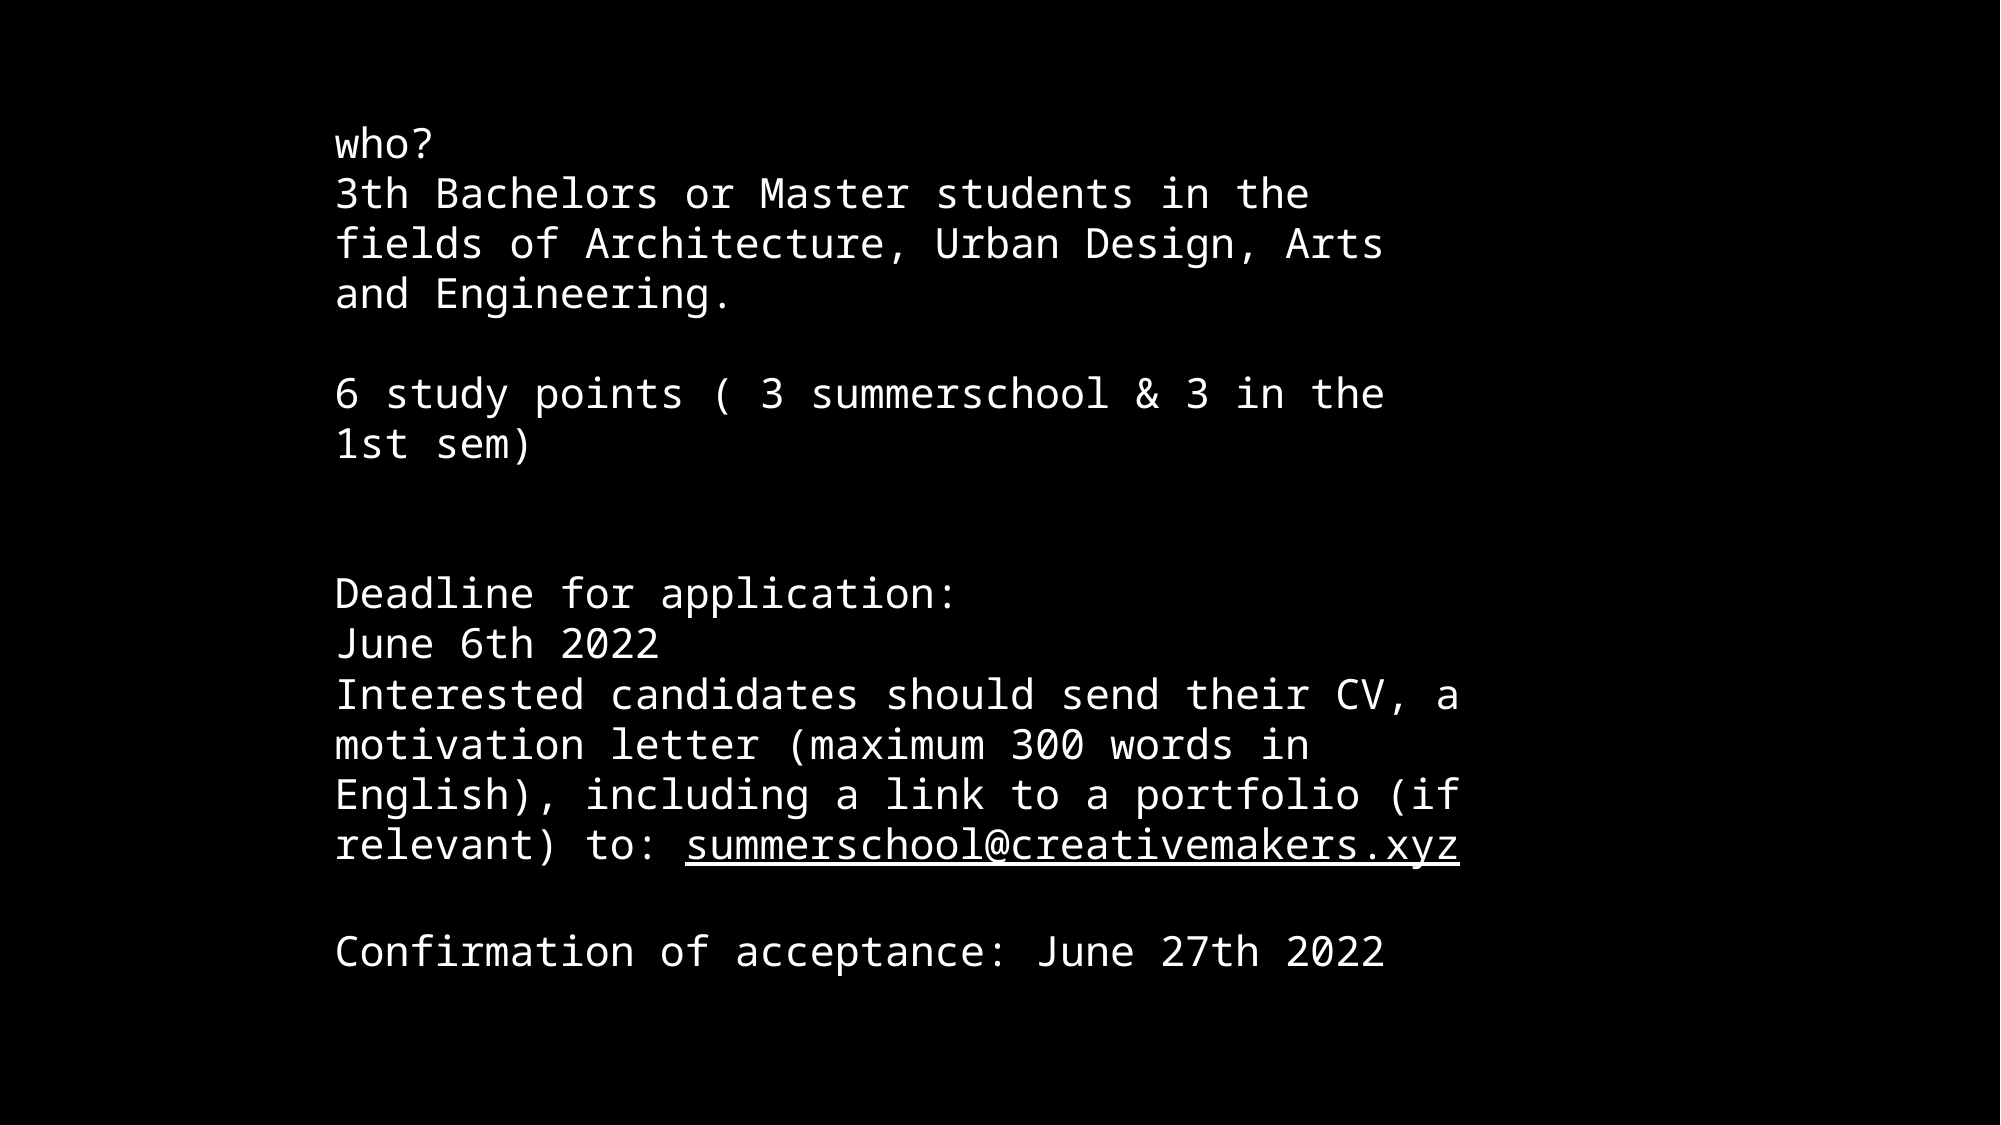

who?
3th Bachelors or Master students in the fields of Architecture, Urban Design, Arts and Engineering.

6 study points ( 3 summerschool & 3 in the 1st sem)

Deadline for application:
June 6th 2022
Interested candidates should send their CV, a motivation letter (maximum 300 words in English), including a link to a portfolio (if relevant) to: summerschool@creativemakers.xyz

Confirmation of acceptance: June 27th 2022